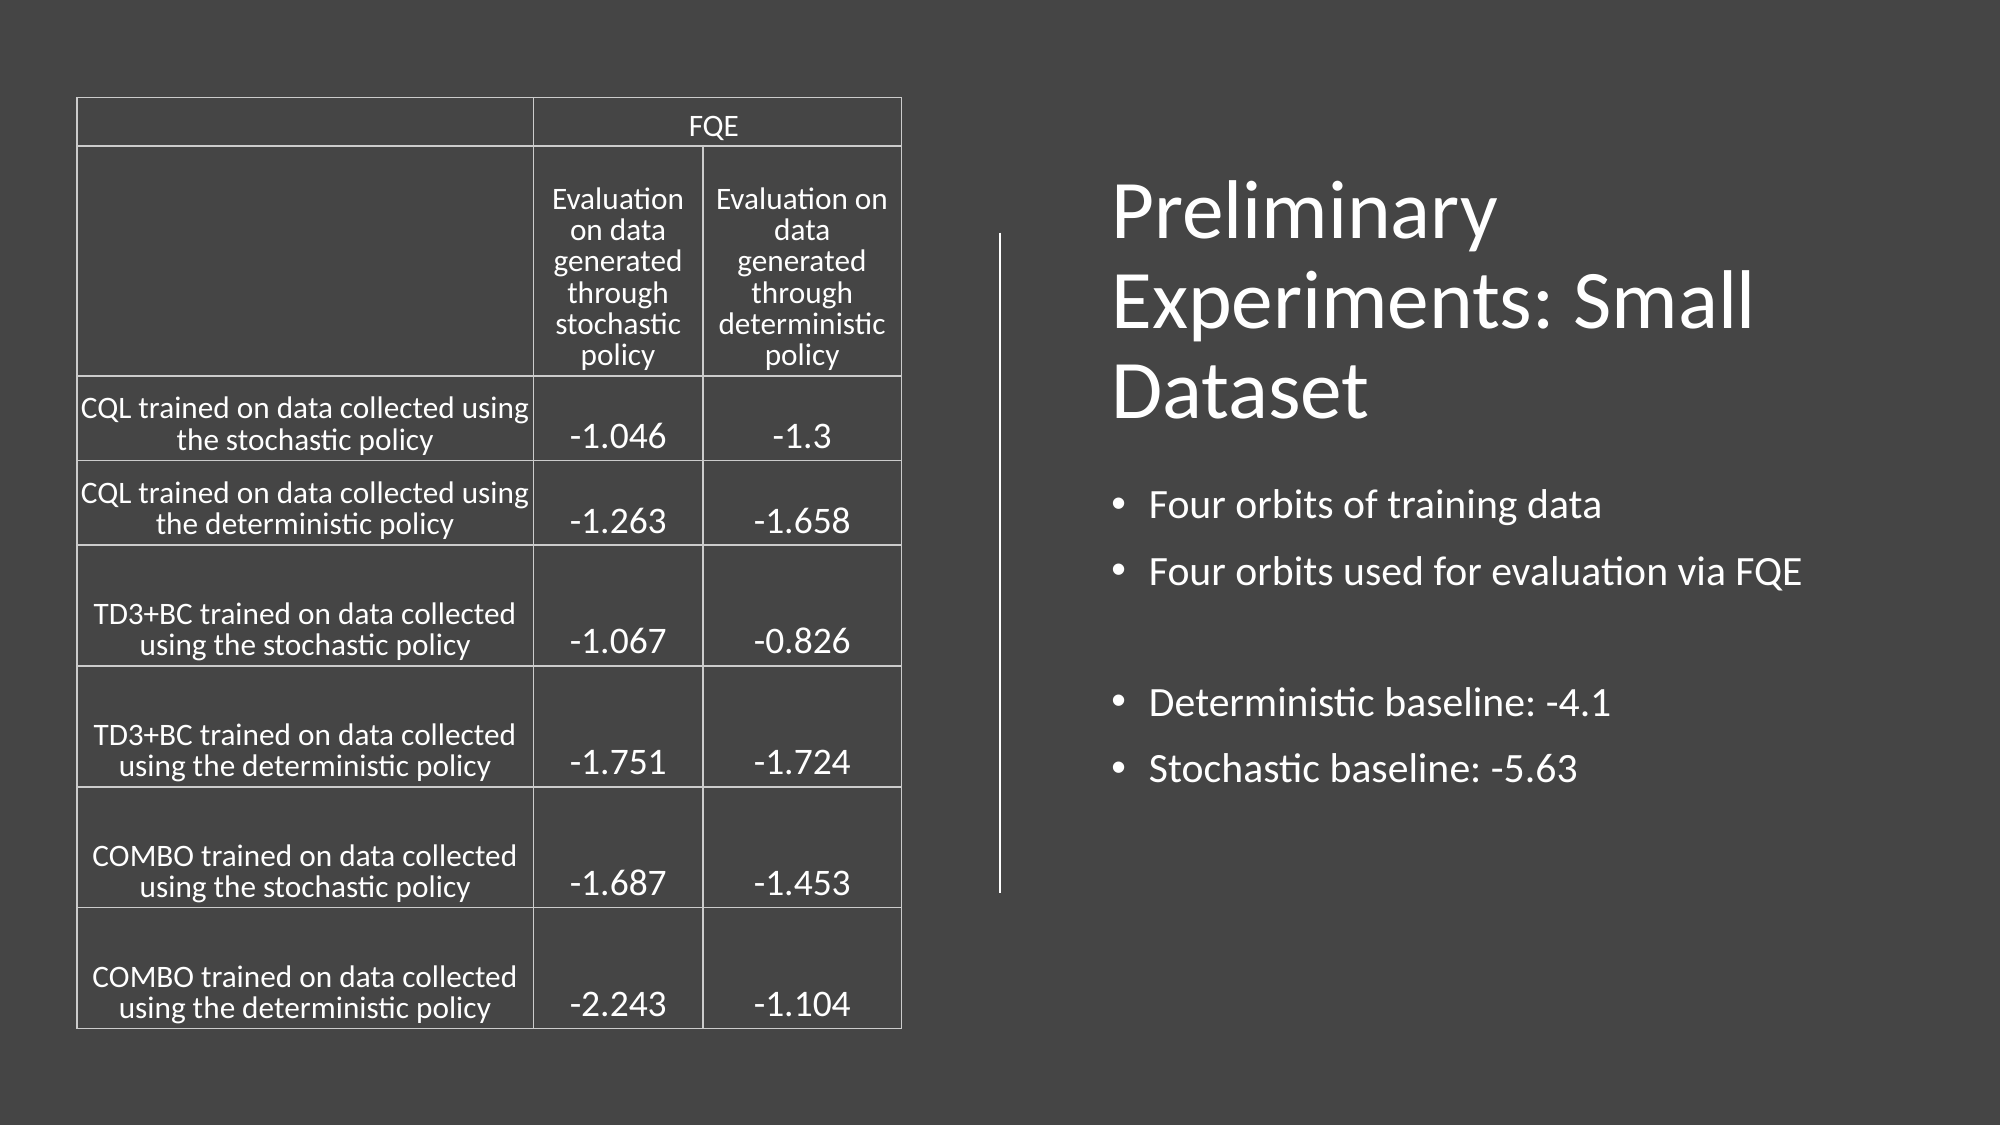

|  | FQE |  |
| --- | --- | --- |
|  | Evaluation on data generated through stochastic policy | Evaluation on data generated through deterministic policy |
| CQL trained on data collected using the stochastic policy | -1.046 | -1.3 |
| CQL trained on data collected using the deterministic policy | -1.263 | -1.658 |
| TD3+BC trained on data collected using the stochastic policy | -1.067 | -0.826 |
| TD3+BC trained on data collected using the deterministic policy | -1.751 | -1.724 |
| COMBO trained on data collected using the stochastic policy | -1.687 | -1.453 |
| COMBO trained on data collected using the deterministic policy | -2.243 | -1.104 |
# Preliminary Experiments: Small Dataset
Four orbits of training data
Four orbits used for evaluation via FQE

Deterministic baseline: -4.1
Stochastic baseline: -5.63